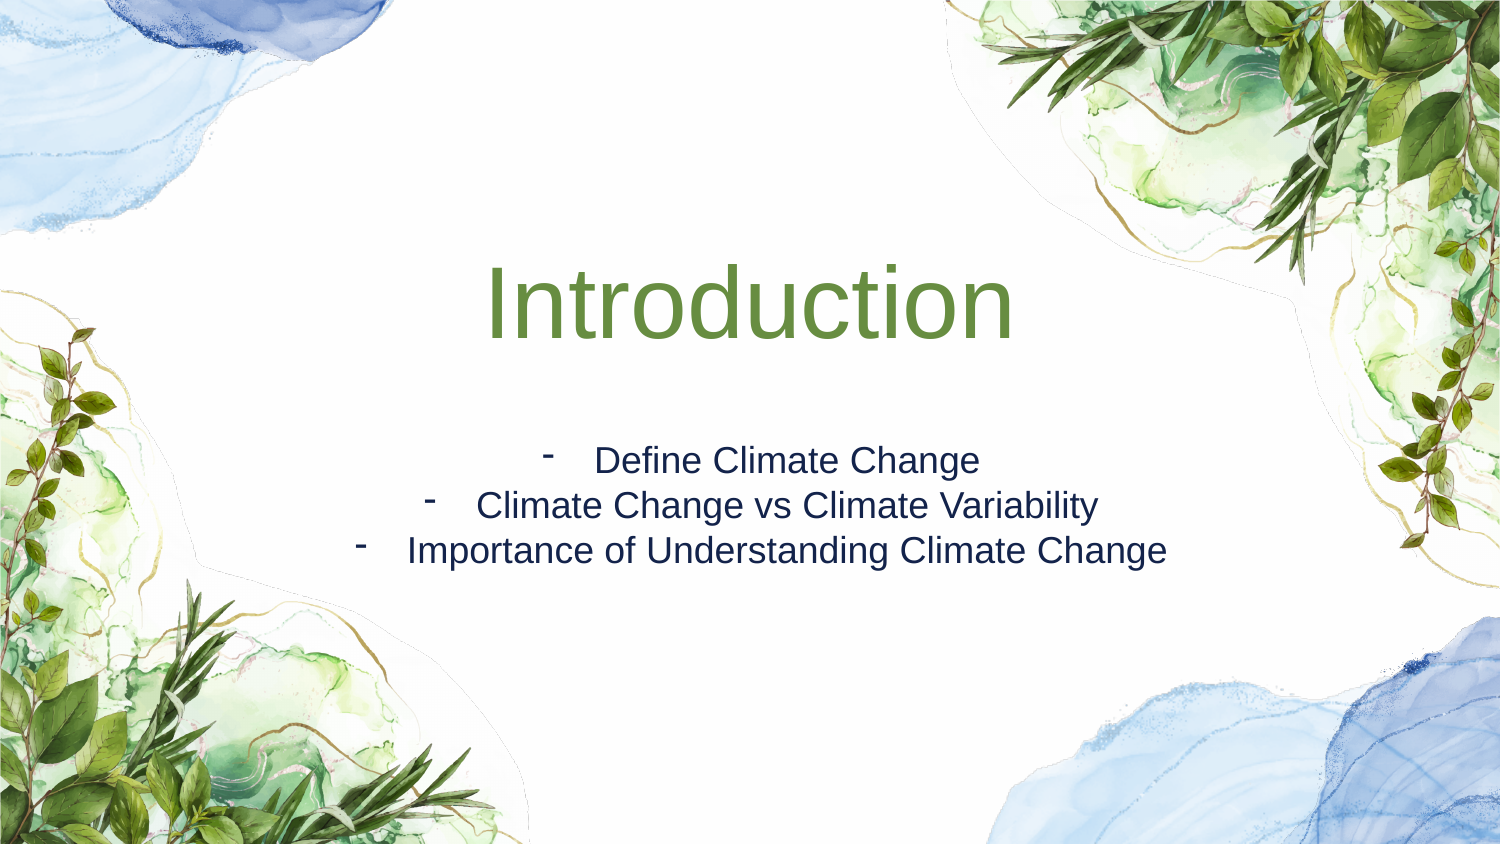

# Introduction
Define Climate Change
Climate Change vs Climate Variability
Importance of Understanding Climate Change